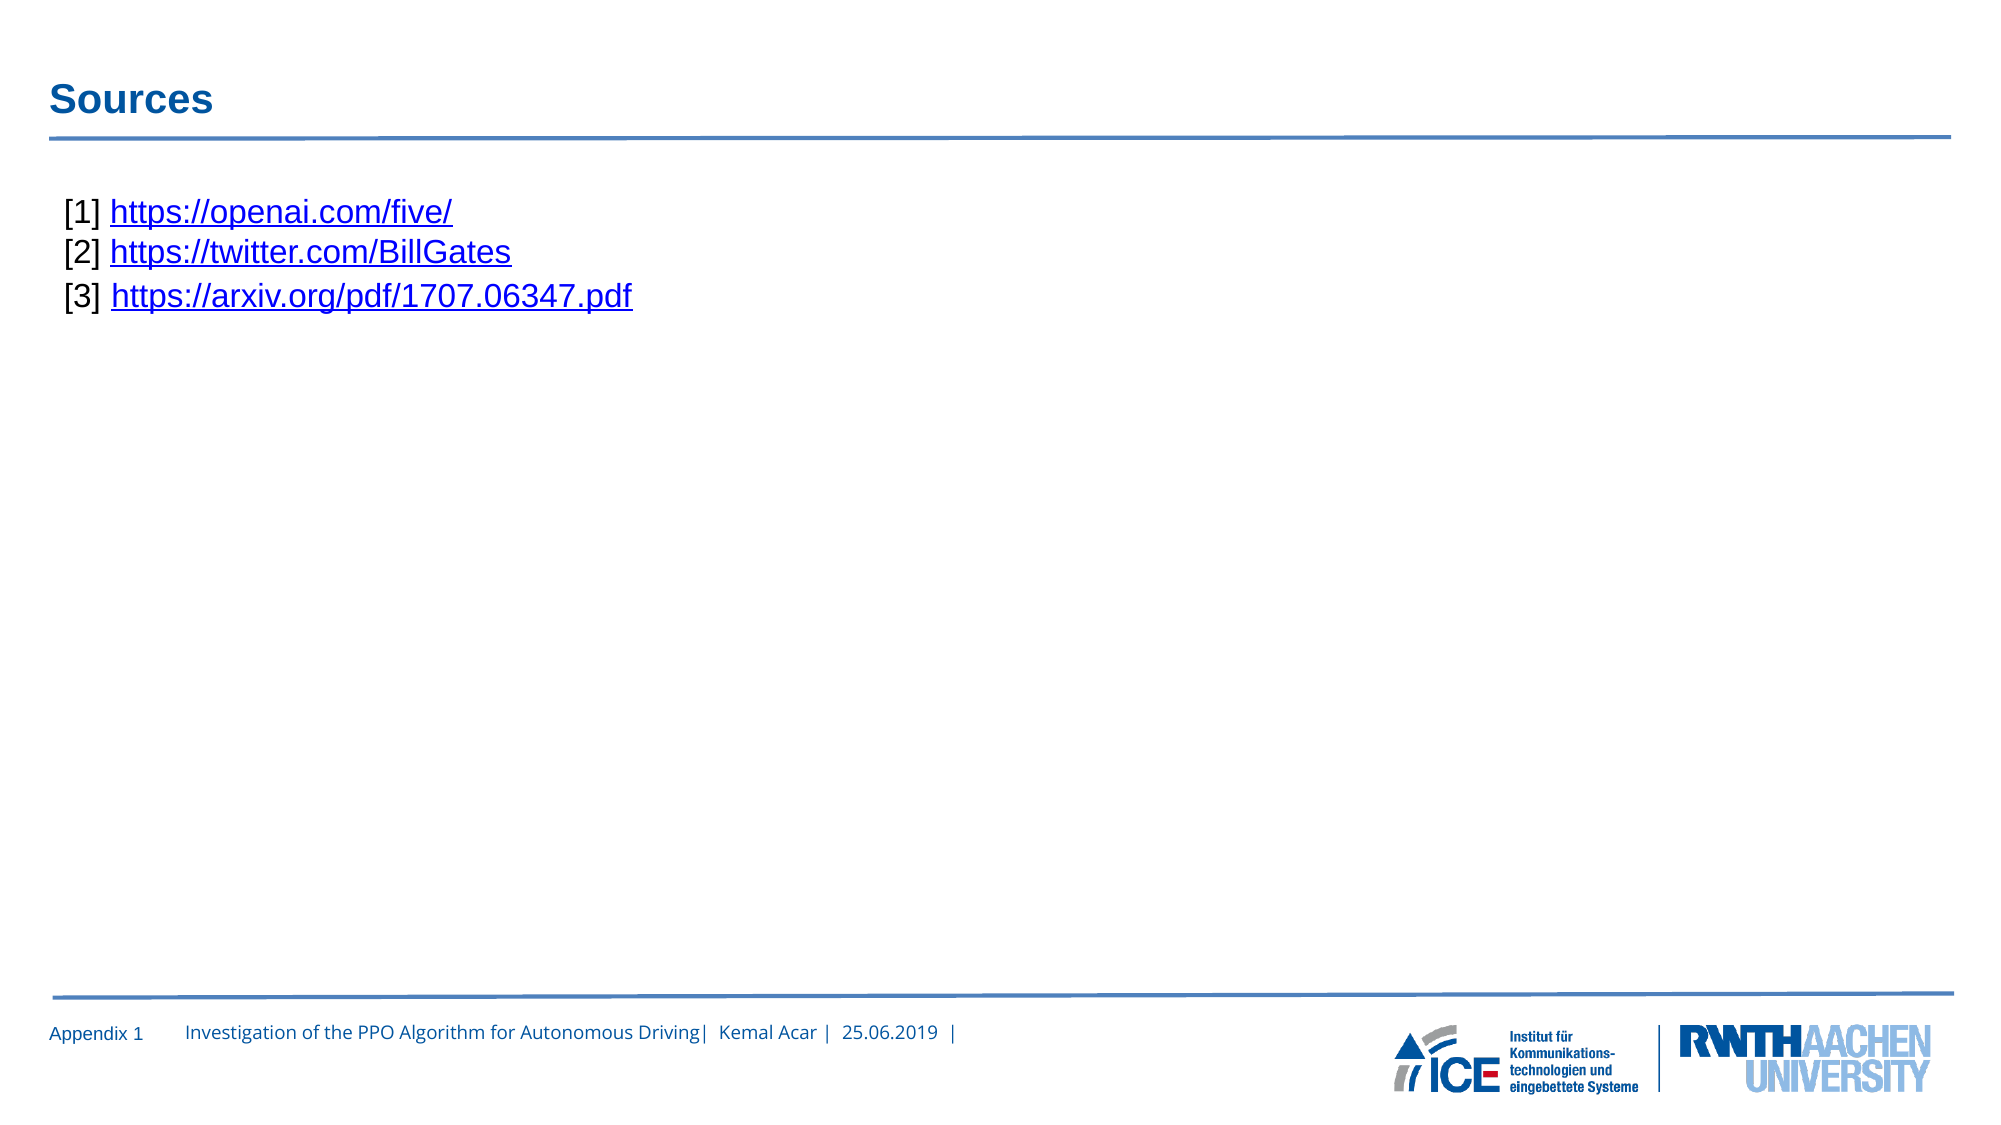

Sources
[1] https://openai.com/five/
[2] https://twitter.com/BillGates
[3] https://arxiv.org/pdf/1707.06347.pdf

Appendix 1